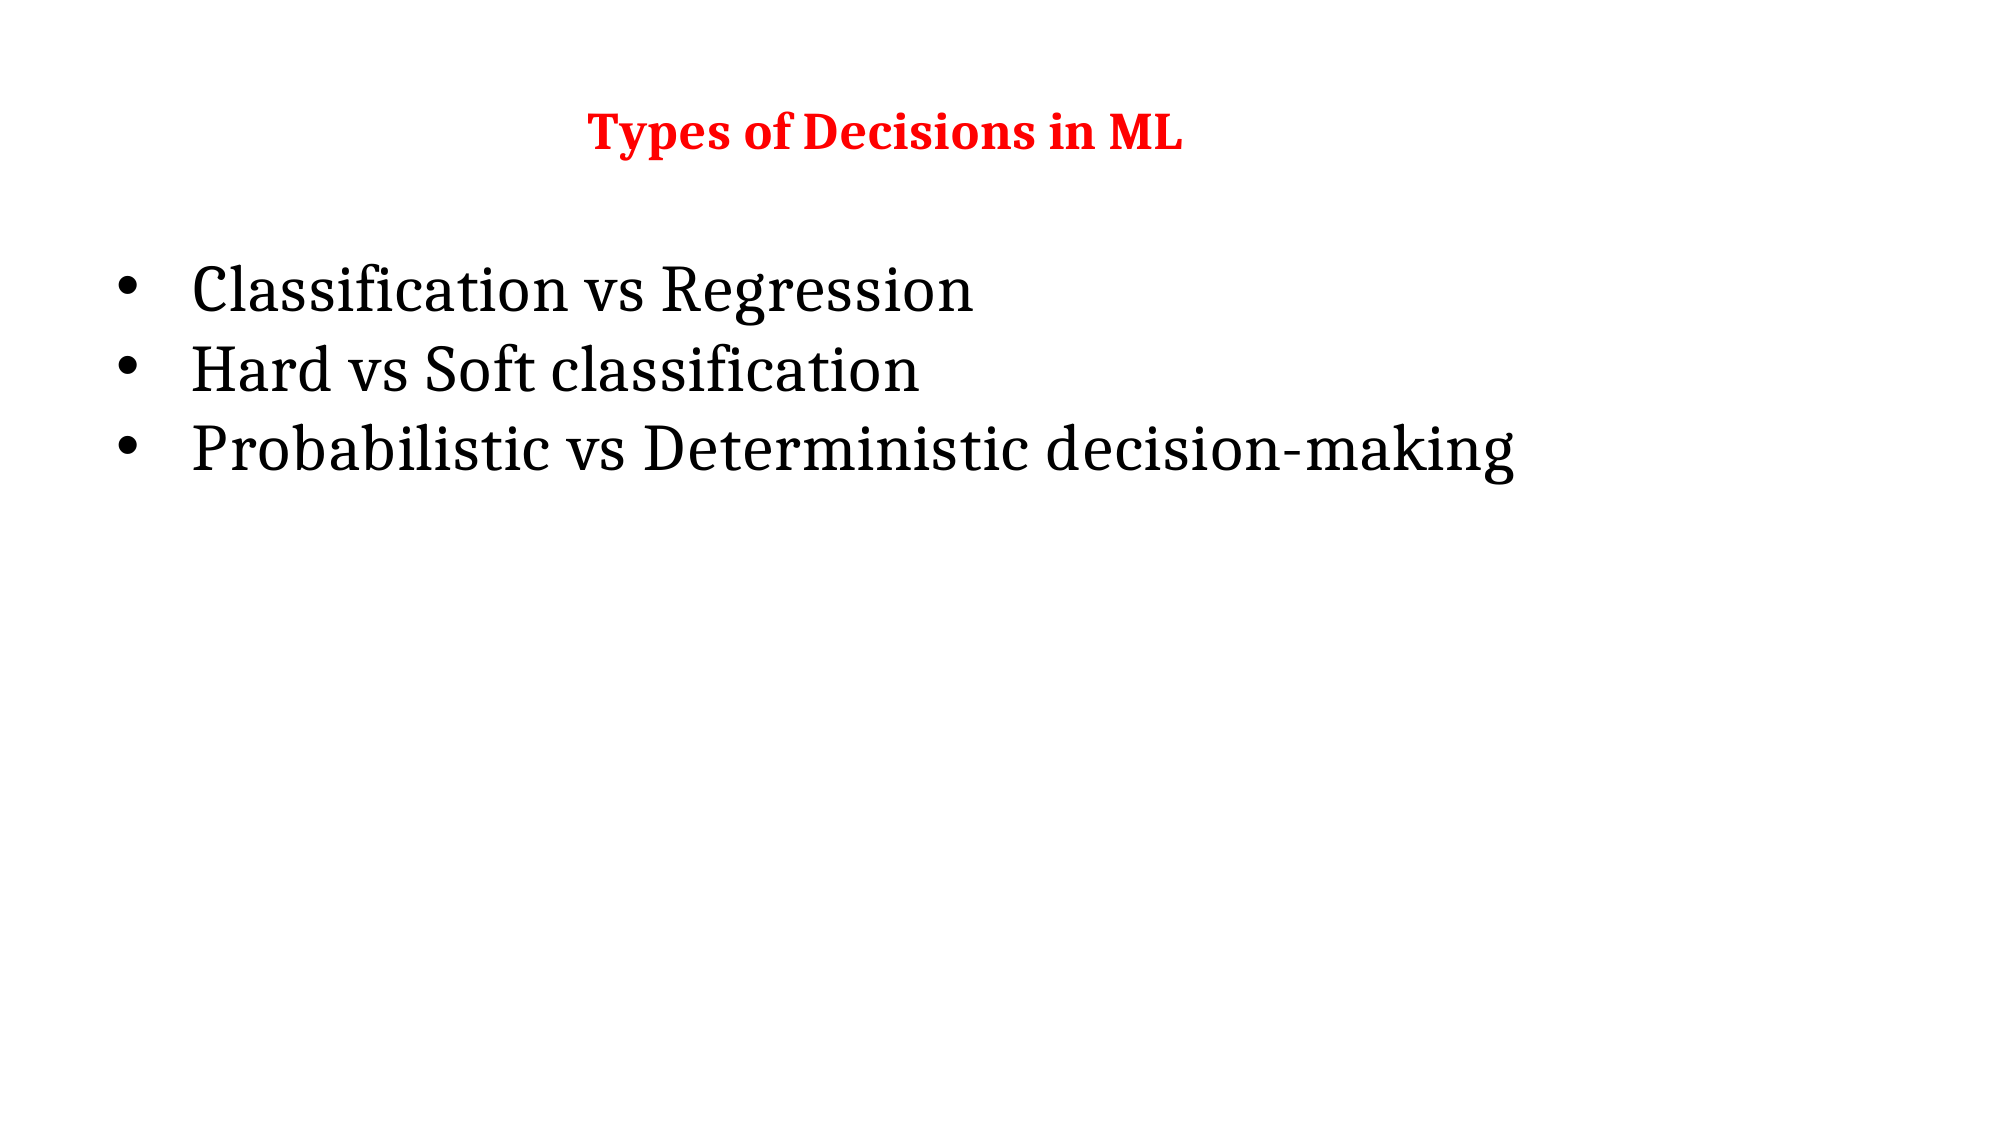

# Types of Decisions in ML
Classification vs Regression
Hard vs Soft classification
Probabilistic vs Deterministic decision-making